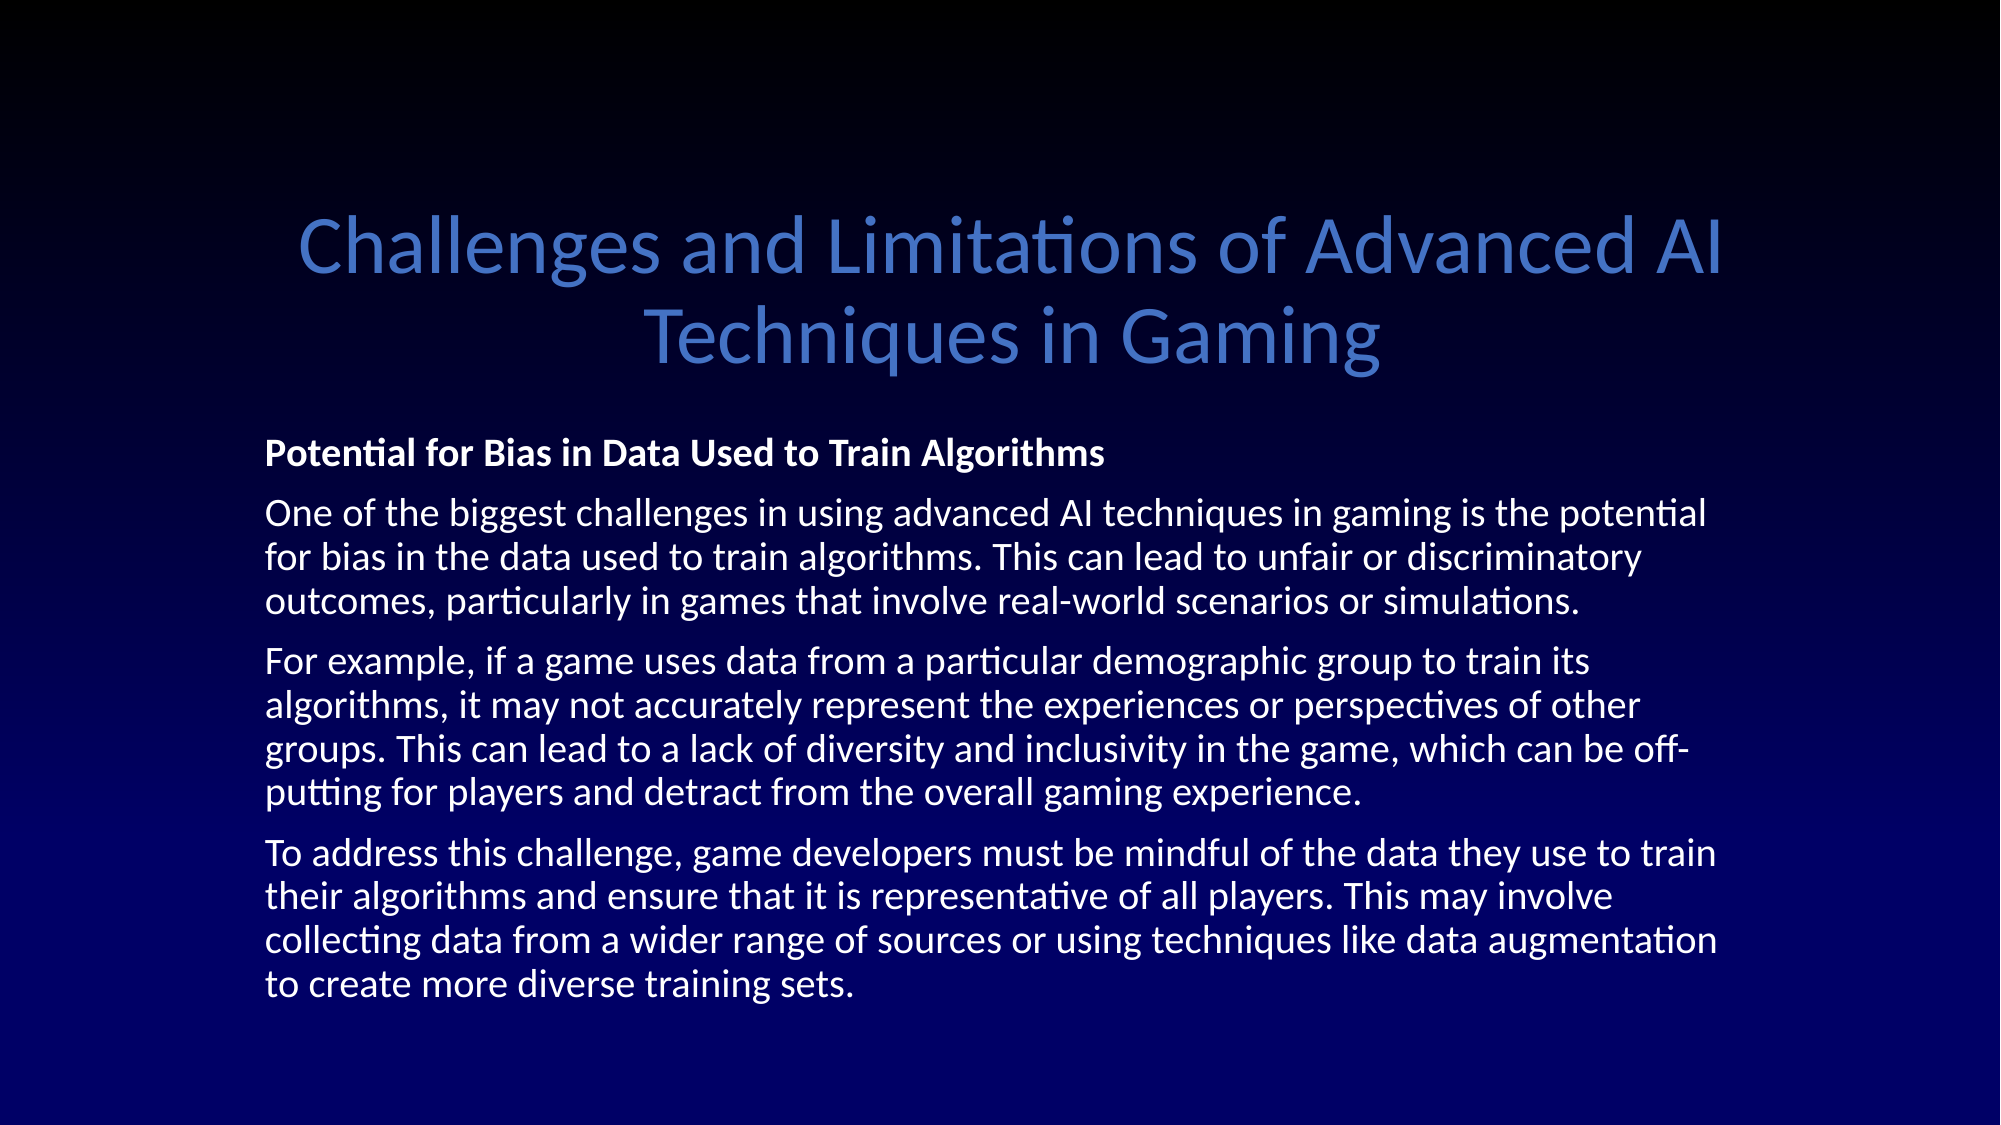

# Challenges and Limitations of Advanced AI Techniques in Gaming
Potential for Bias in Data Used to Train Algorithms
One of the biggest challenges in using advanced AI techniques in gaming is the potential for bias in the data used to train algorithms. This can lead to unfair or discriminatory outcomes, particularly in games that involve real-world scenarios or simulations.
For example, if a game uses data from a particular demographic group to train its algorithms, it may not accurately represent the experiences or perspectives of other groups. This can lead to a lack of diversity and inclusivity in the game, which can be off-putting for players and detract from the overall gaming experience.
To address this challenge, game developers must be mindful of the data they use to train their algorithms and ensure that it is representative of all players. This may involve collecting data from a wider range of sources or using techniques like data augmentation to create more diverse training sets.